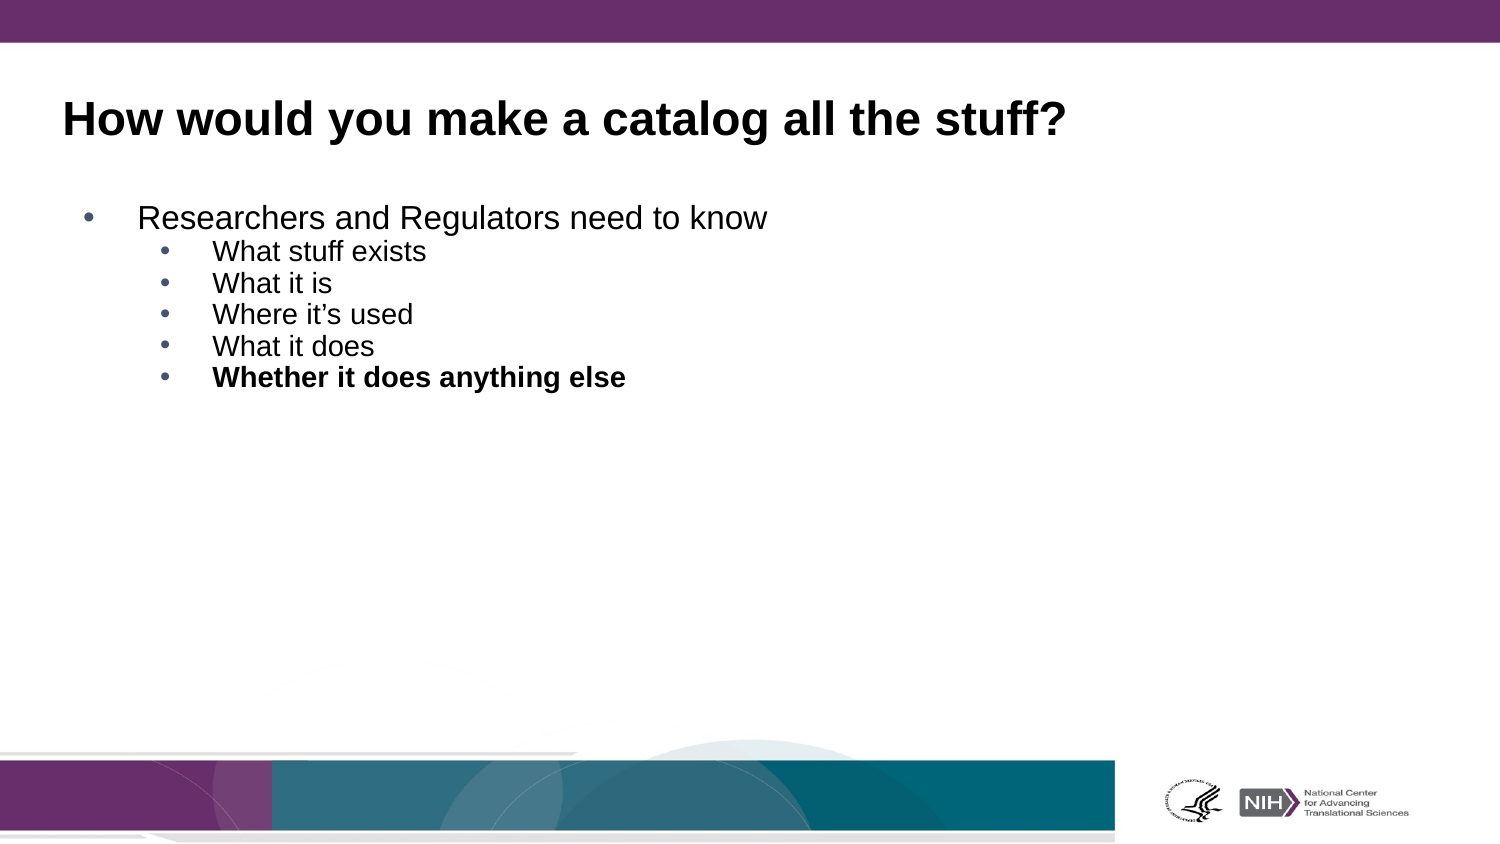

How would you make a catalog all the stuff?
Researchers and Regulators need to know
What stuff exists
What it is
Where it’s used
What it does
Whether it does anything else